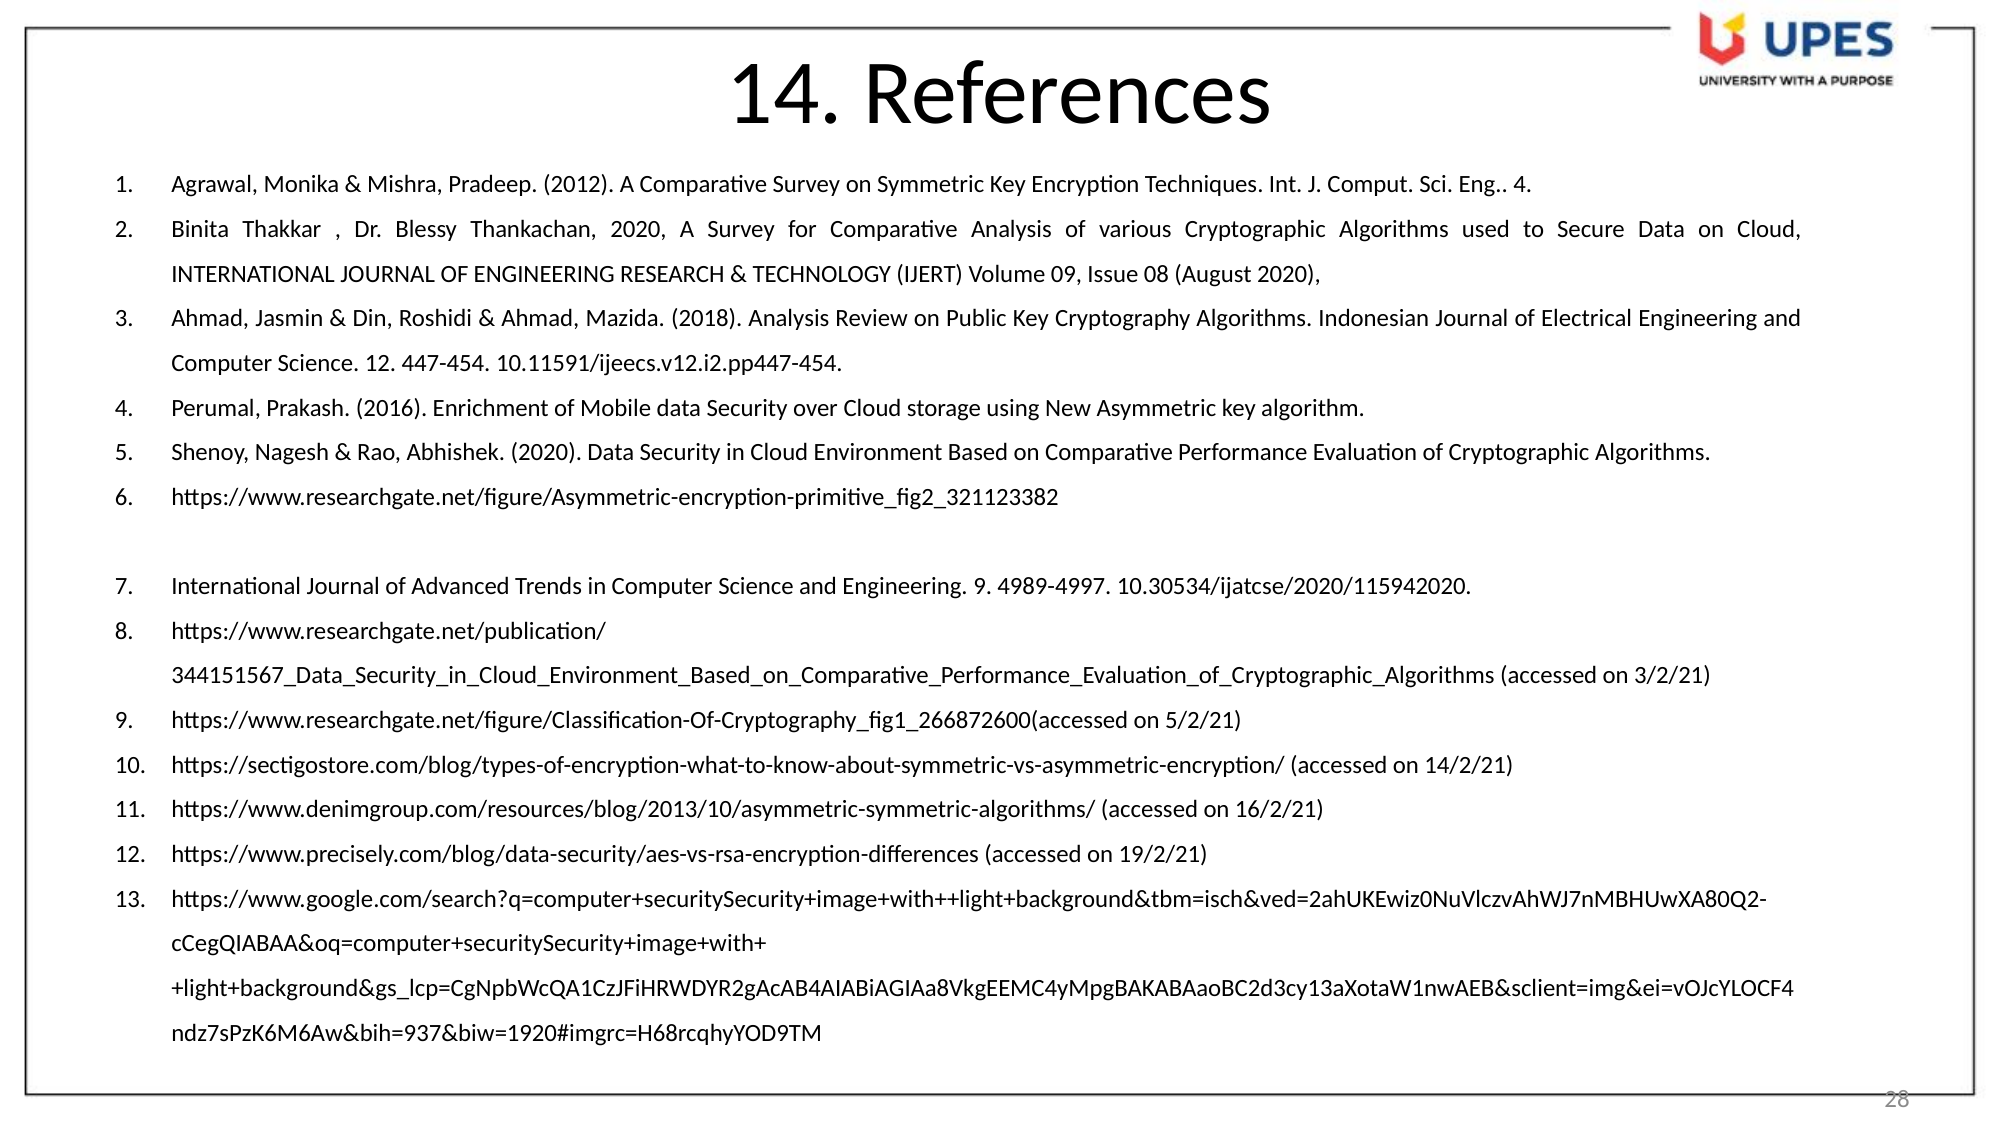

# 14. References
Agrawal, Monika & Mishra, Pradeep. (2012). A Comparative Survey on Symmetric Key Encryption Techniques. Int. J. Comput. Sci. Eng.. 4.
Binita Thakkar , Dr. Blessy Thankachan, 2020, A Survey for Comparative Analysis of various Cryptographic Algorithms used to Secure Data on Cloud, INTERNATIONAL JOURNAL OF ENGINEERING RESEARCH & TECHNOLOGY (IJERT) Volume 09, Issue 08 (August 2020),
Ahmad, Jasmin & Din, Roshidi & Ahmad, Mazida. (2018). Analysis Review on Public Key Cryptography Algorithms. Indonesian Journal of Electrical Engineering and Computer Science. 12. 447-454. 10.11591/ijeecs.v12.i2.pp447-454.
Perumal, Prakash. (2016). Enrichment of Mobile data Security over Cloud storage using New Asymmetric key algorithm.
Shenoy, Nagesh & Rao, Abhishek. (2020). Data Security in Cloud Environment Based on Comparative Performance Evaluation of Cryptographic Algorithms.
https://www.researchgate.net/figure/Asymmetric-encryption-primitive_fig2_321123382//www.researchgate.net/figure/Asymmetric-encryption-primitive_fig2_321123382
International Journal of Advanced Trends in Computer Science and Engineering. 9. 4989-4997. 10.30534/ijatcse/2020/115942020.
https://www.researchgate.net/publication/344151567_Data_Security_in_Cloud_Environment_Based_on_Comparative_Performance_Evaluation_of_Cryptographic_Algorithms (accessed on 3/2/21)
https://www.researchgate.net/figure/Classification-Of-Cryptography_fig1_266872600(accessed on 5/2/21)
https://sectigostore.com/blog/types-of-encryption-what-to-know-about-symmetric-vs-asymmetric-encryption/ (accessed on 14/2/21)
https://www.denimgroup.com/resources/blog/2013/10/asymmetric-symmetric-algorithms/ (accessed on 16/2/21)
https://www.precisely.com/blog/data-security/aes-vs-rsa-encryption-differences (accessed on 19/2/21)
https://www.google.com/search?q=computer+securitySecurity+image+with++light+background&tbm=isch&ved=2ahUKEwiz0NuVlczvAhWJ7nMBHUwXA80Q2-cCegQIABAA&oq=computer+securitySecurity+image+with++light+background&gs_lcp=CgNpbWcQA1CzJFiHRWDYR2gAcAB4AIABiAGIAa8VkgEEMC4yMpgBAKABAaoBC2d3cy13aXotaW1nwAEB&sclient=img&ei=vOJcYLOCF4ndz7sPzK6M6Aw&bih=937&biw=1920#imgrc=H68rcqhyYOD9TM